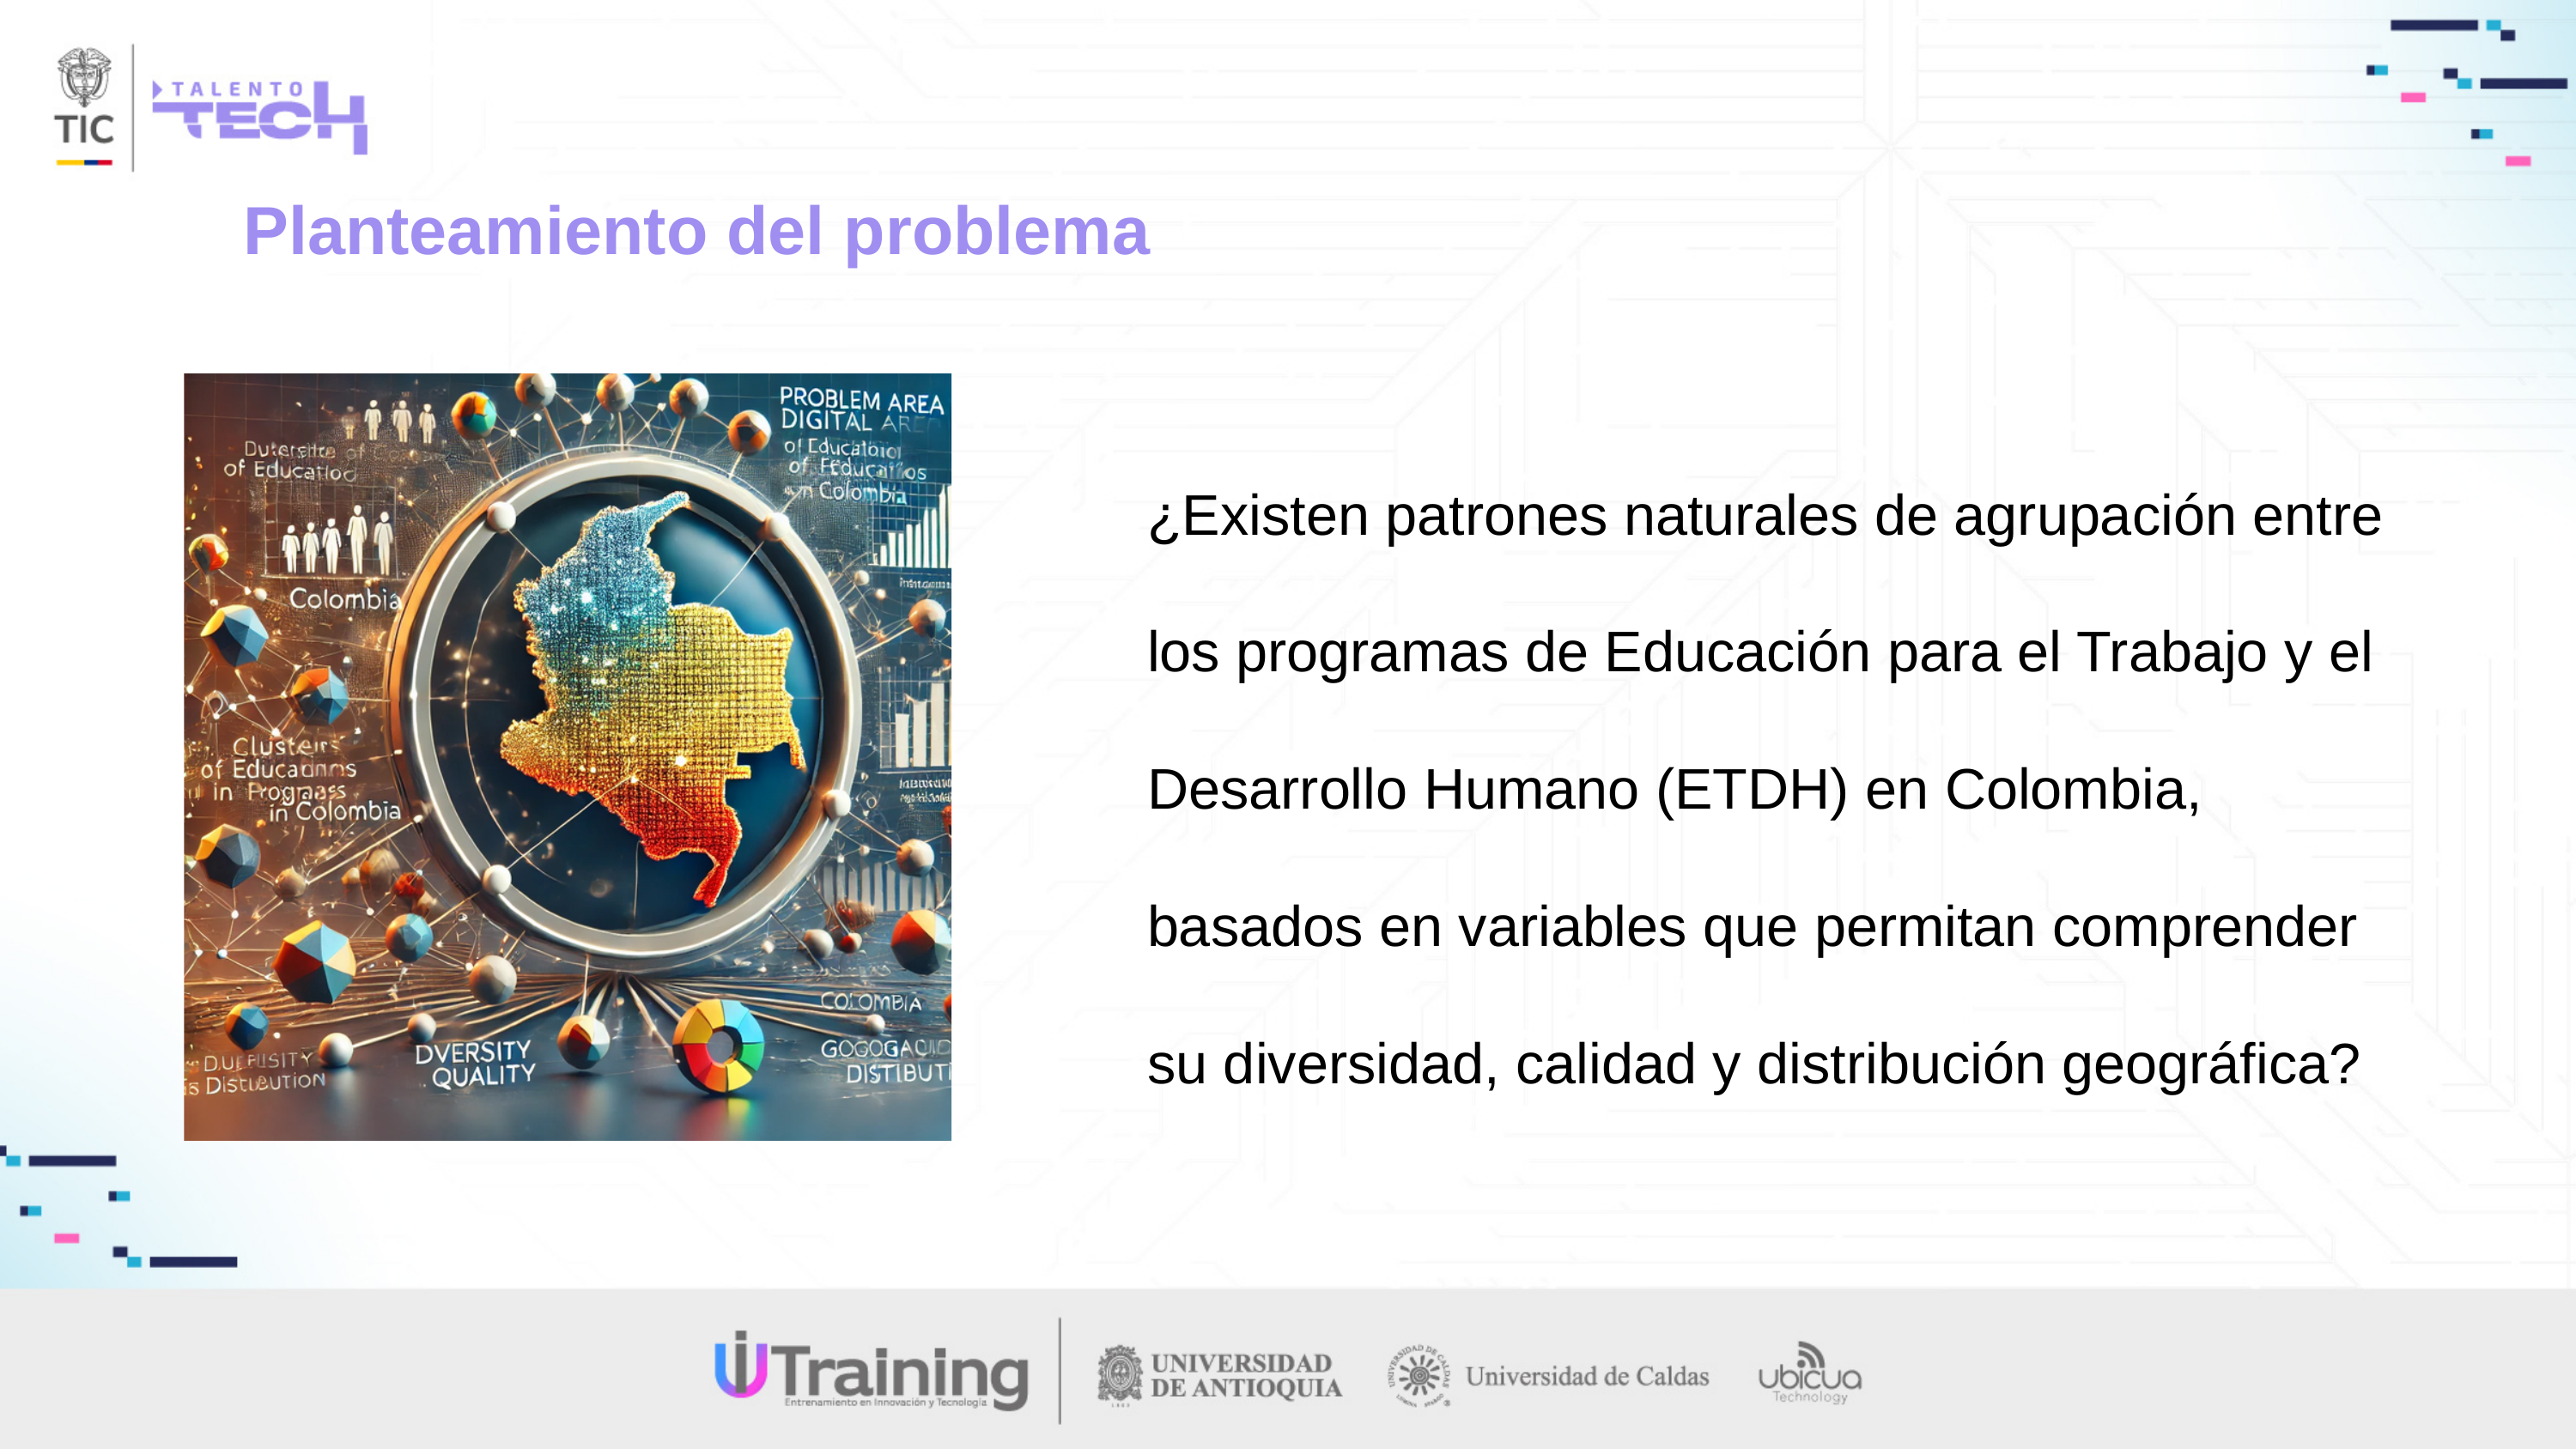

Planteamiento del problema

¿Existen patrones naturales de agrupación entre los programas de Educación para el Trabajo y el Desarrollo Humano (ETDH) en Colombia, basados en variables que permitan comprender su diversidad, calidad y distribución geográfica?